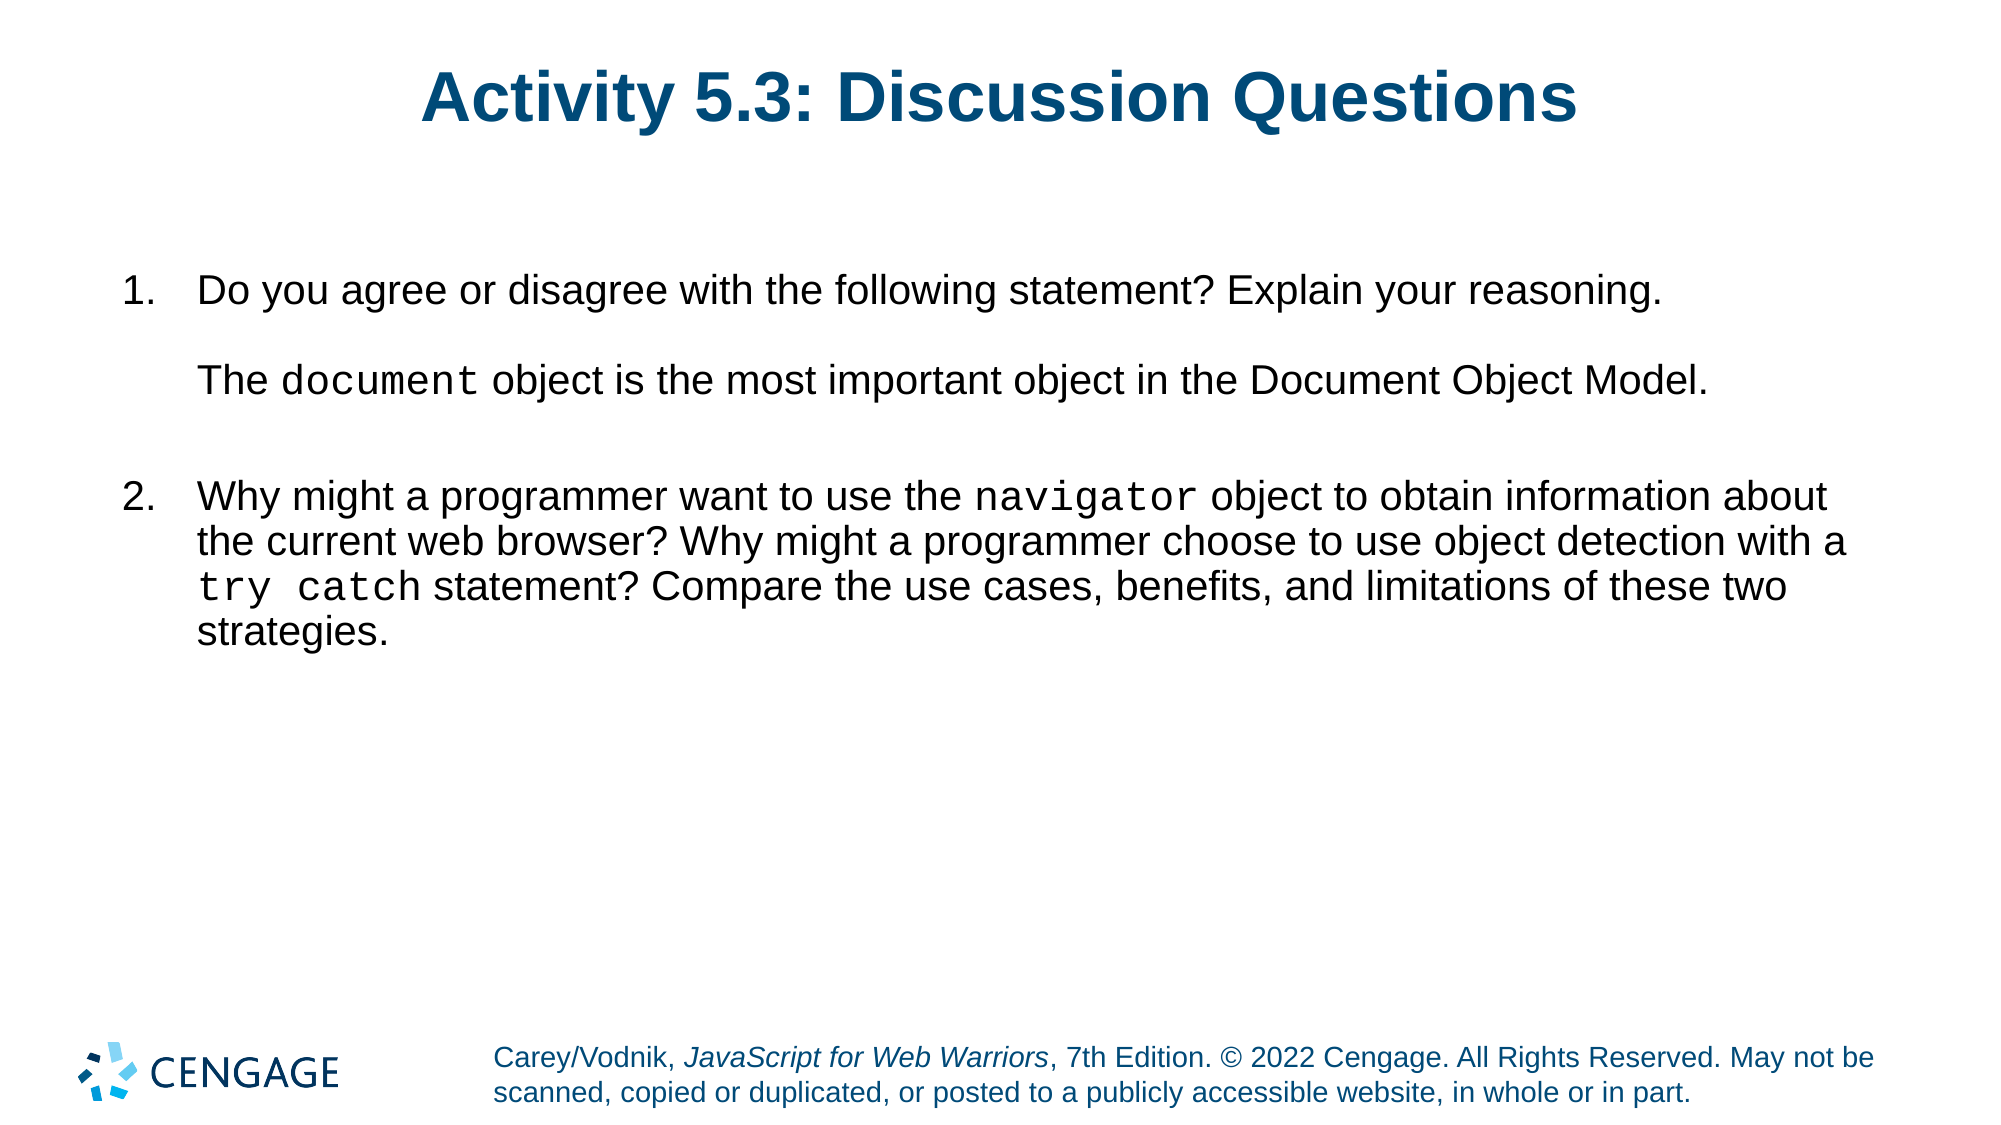

# Activity 5.3: Discussion Questions
Do you agree or disagree with the following statement? Explain your reasoning.
The document object is the most important object in the Document Object Model.
Why might a programmer want to use the navigator object to obtain information about the current web browser? Why might a programmer choose to use object detection with a try catch statement? Compare the use cases, benefits, and limitations of these two strategies.